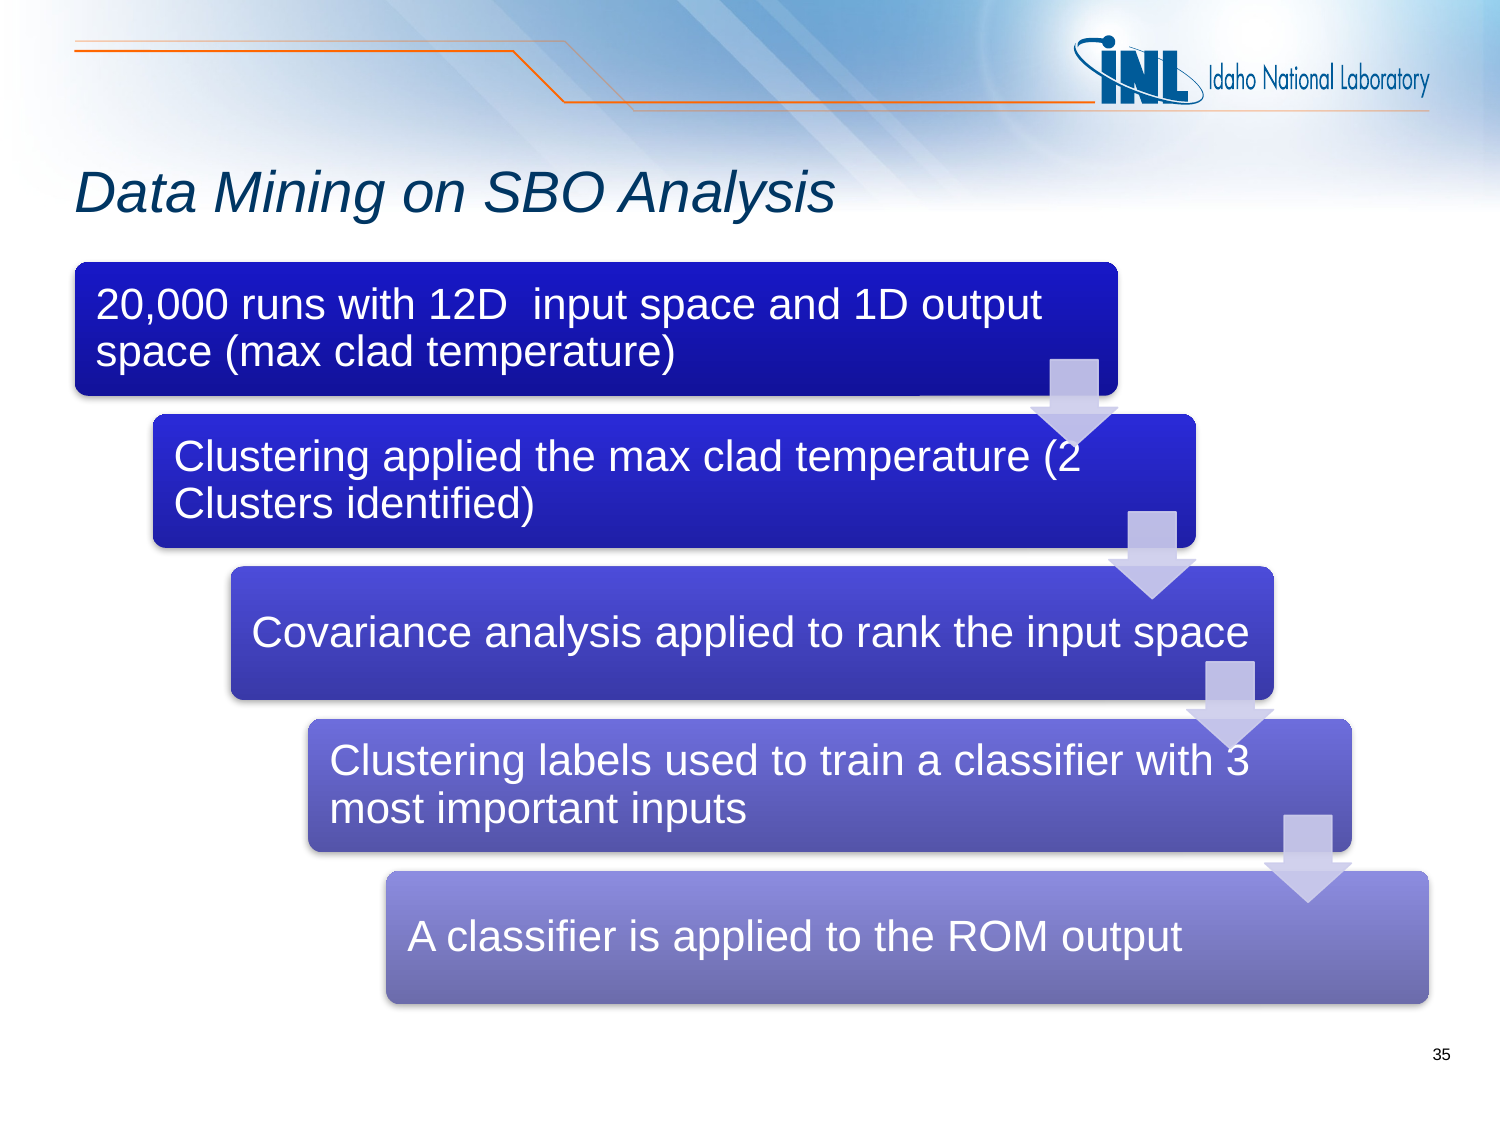

# Data Mining on SBO Analysis
20,000 runs with 12D  input space and 1D output space (max clad temperature)
Clustering applied the max clad temperature (2 Clusters identified)
Covariance analysis applied to rank the input space
Clustering labels used to train a classifier with 3 most important inputs
A classifier is applied to the ROM output

35